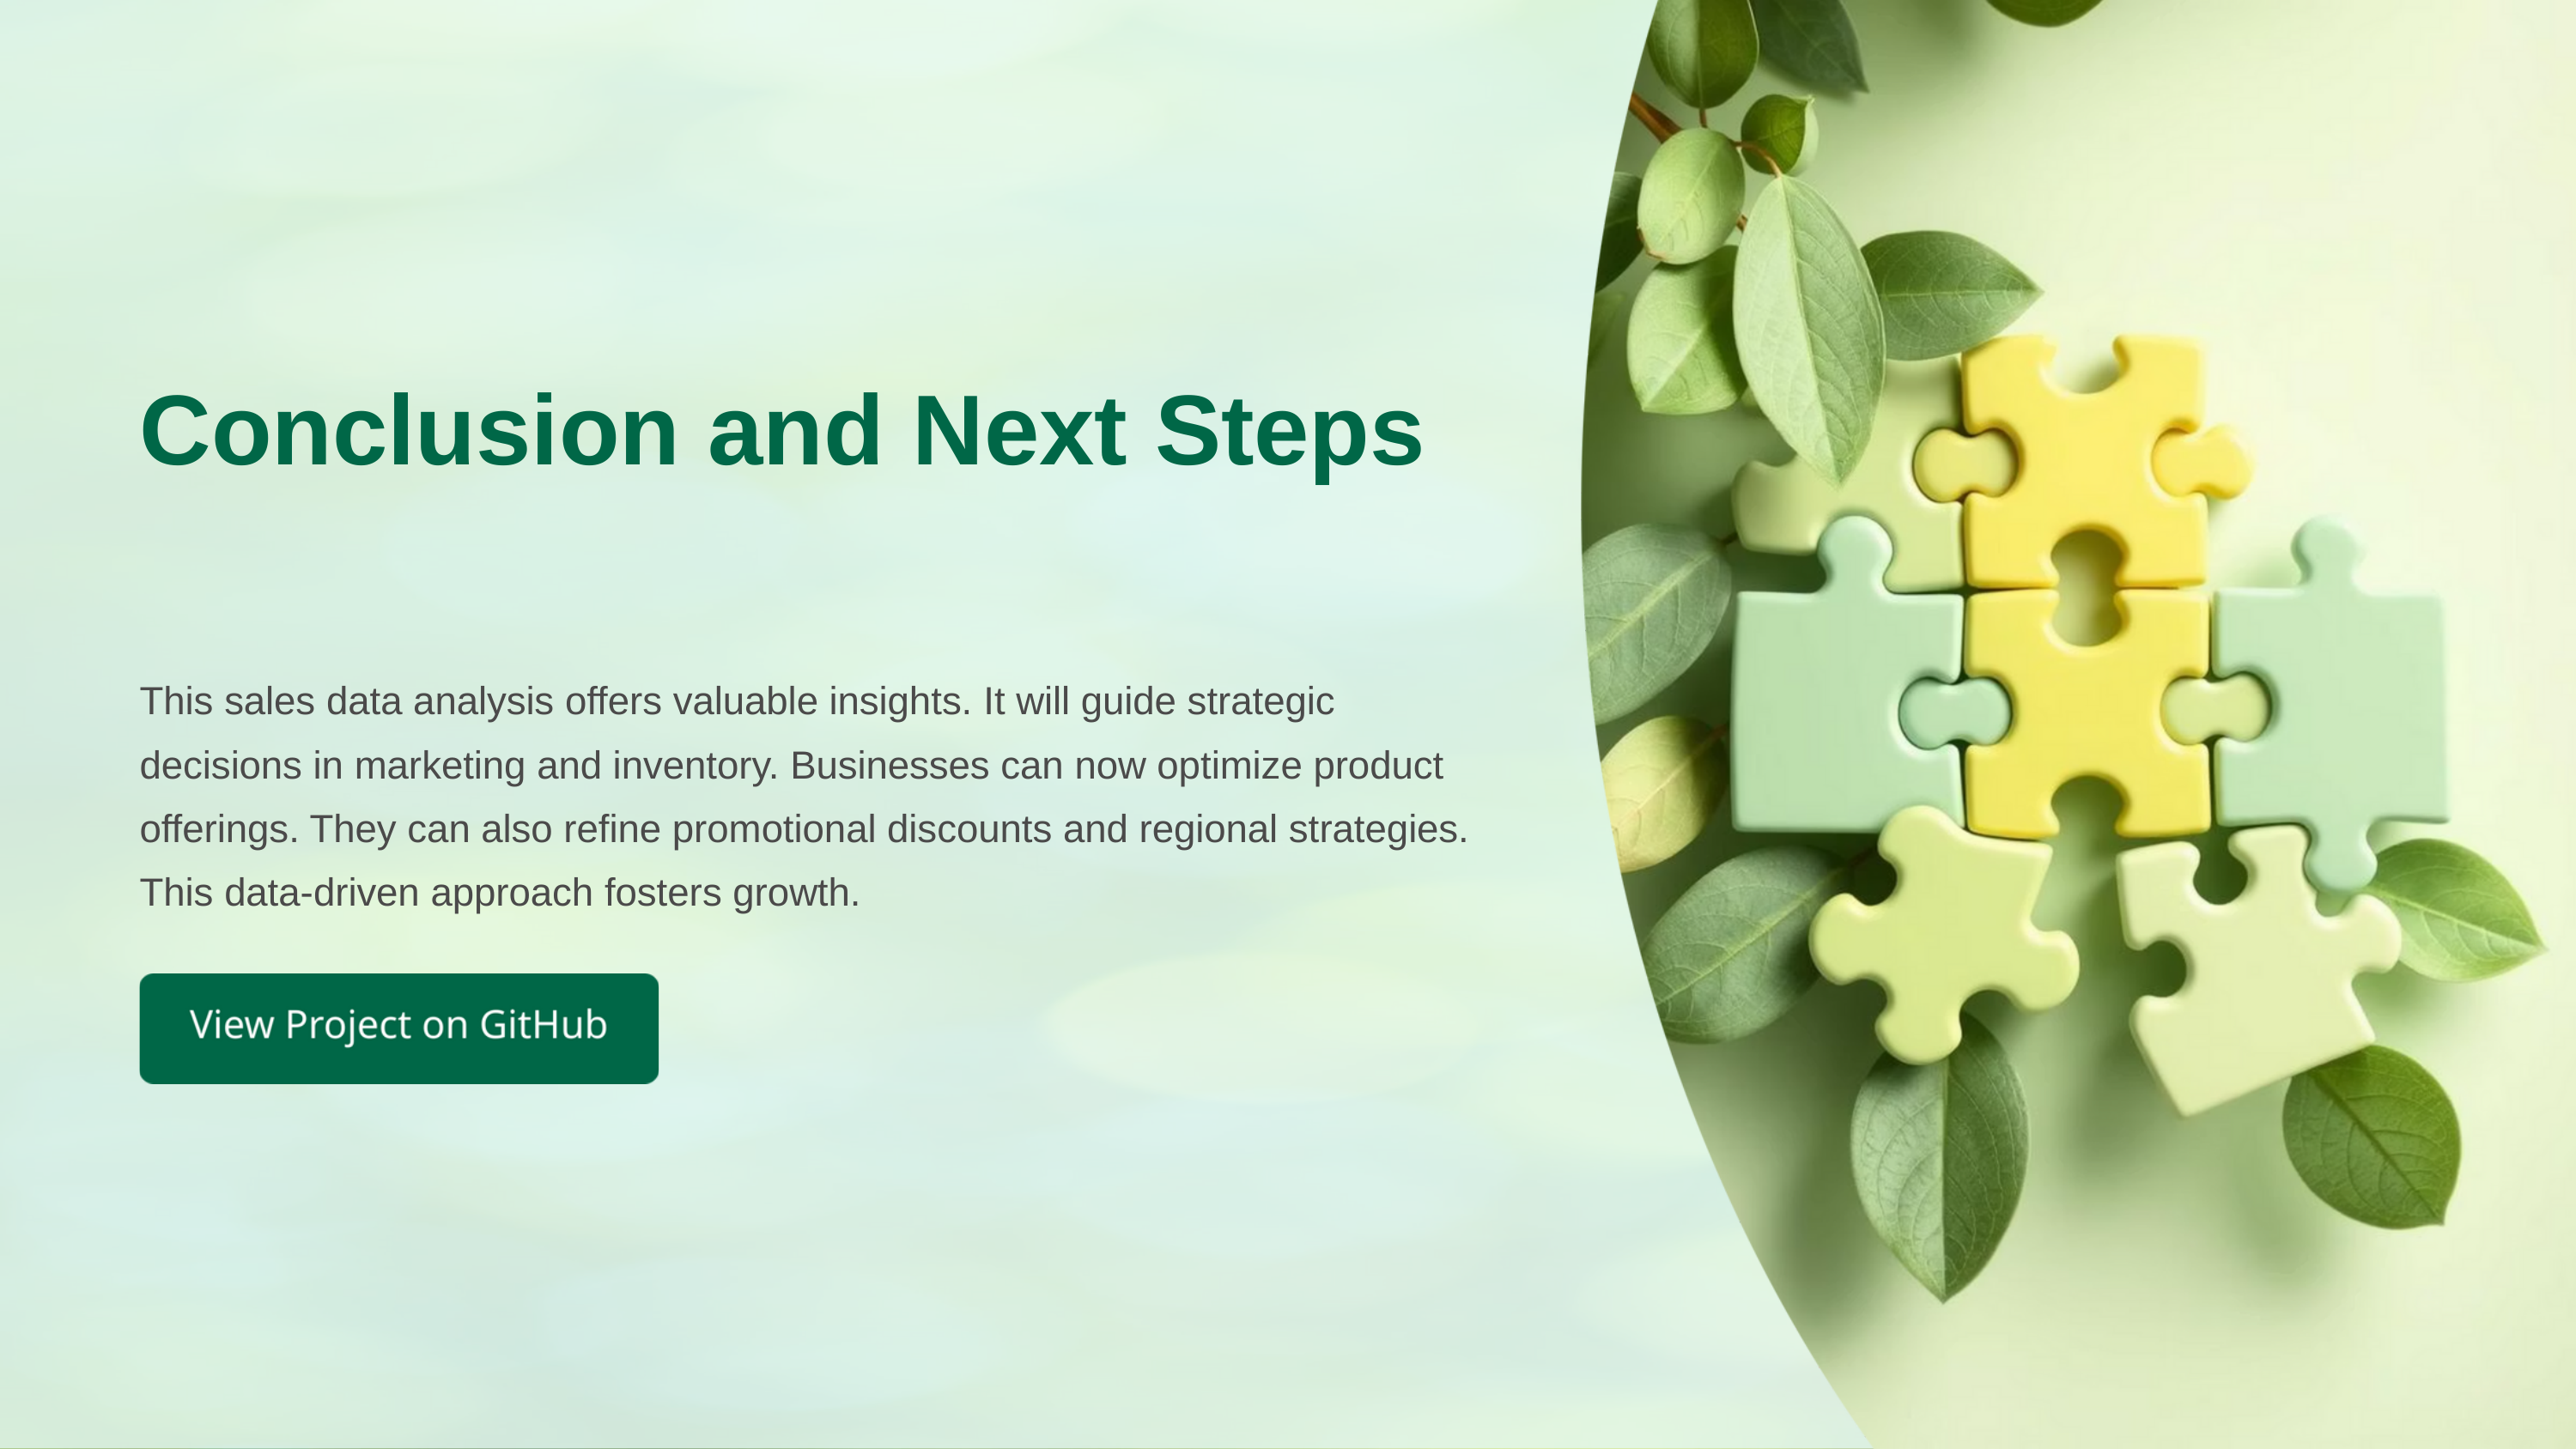

Conclusion and Next Steps
This sales data analysis offers valuable insights. It will guide strategic decisions in marketing and inventory. Businesses can now optimize product offerings. They can also refine promotional discounts and regional strategies. This data-driven approach fosters growth.